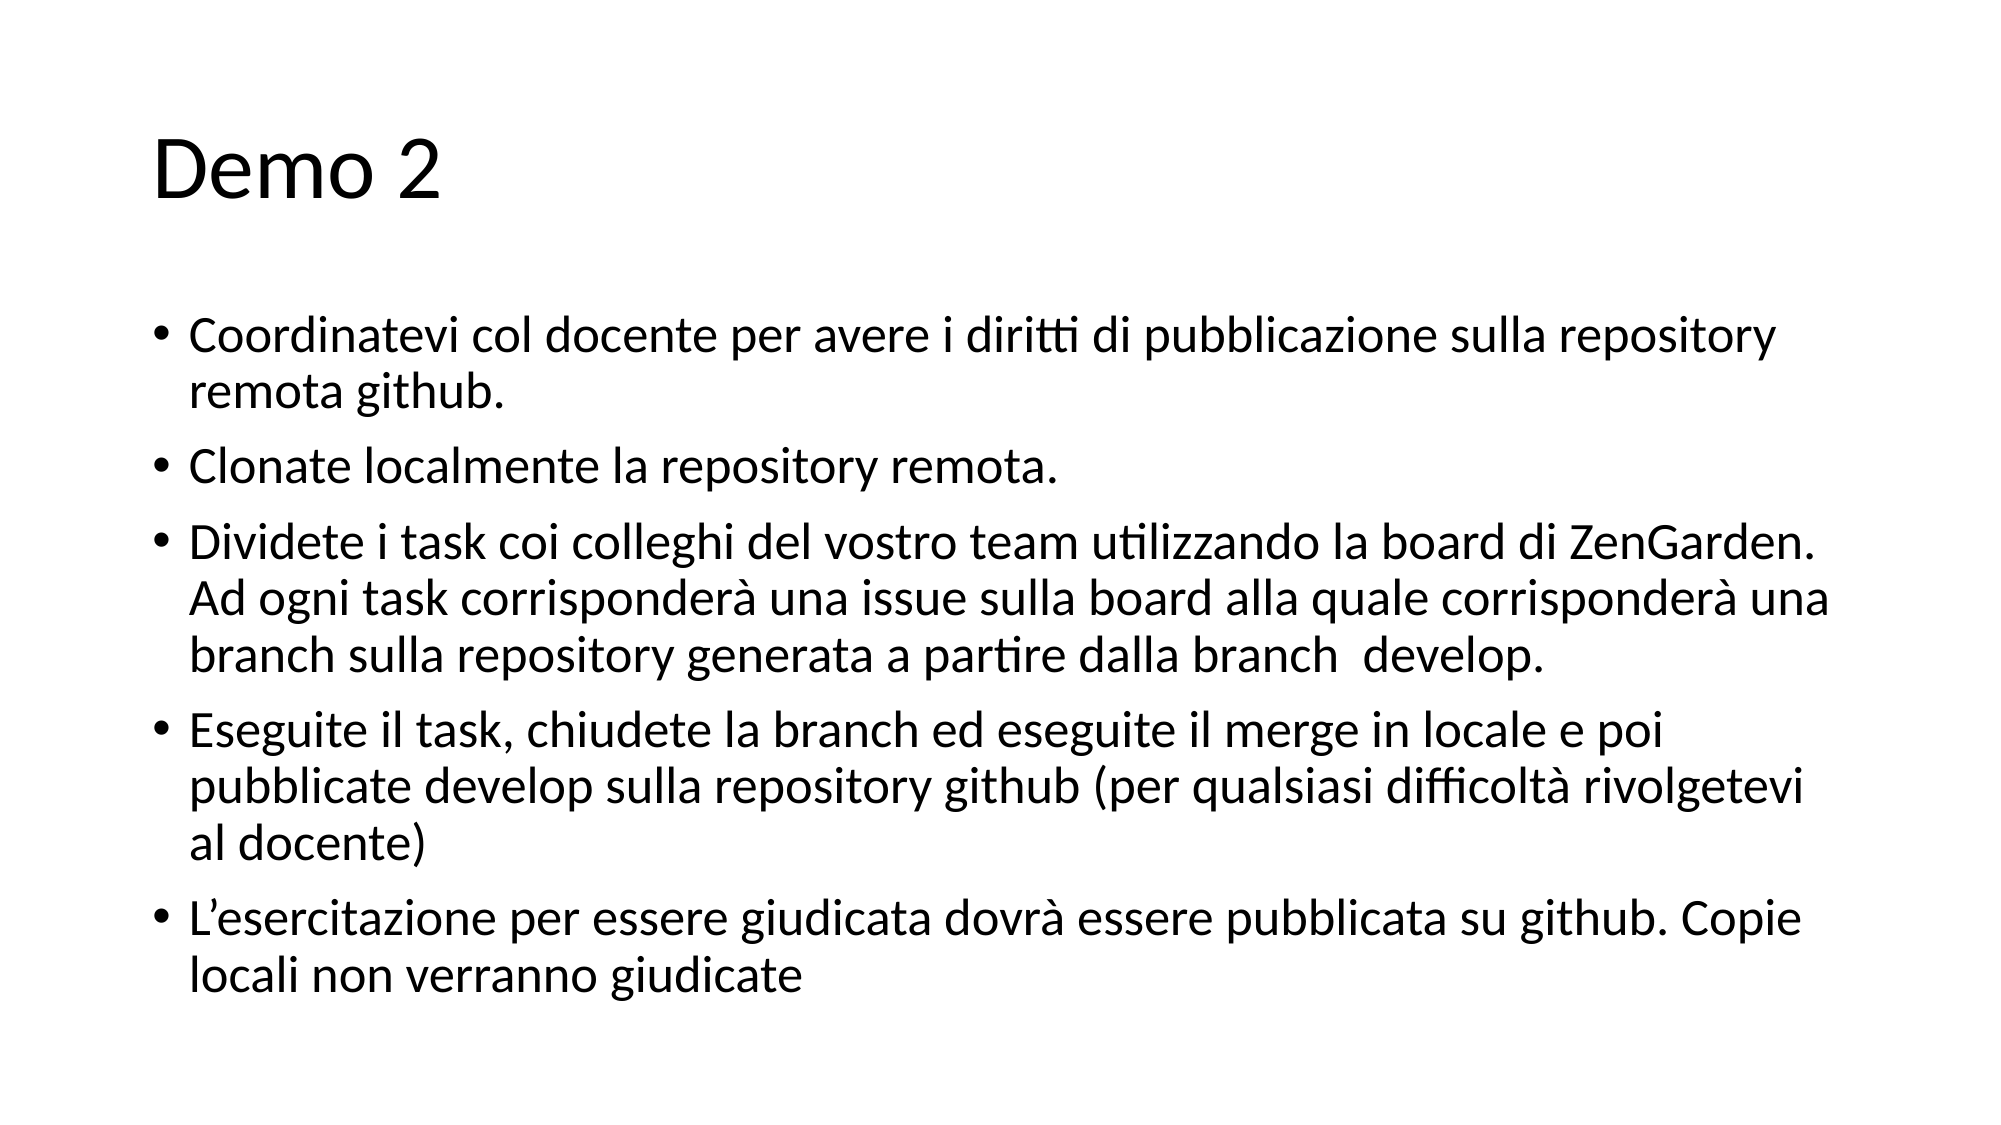

# Demo 2
Coordinatevi col docente per avere i diritti di pubblicazione sulla repository remota github.
Clonate localmente la repository remota.
Dividete i task coi colleghi del vostro team utilizzando la board di ZenGarden. Ad ogni task corrisponderà una issue sulla board alla quale corrisponderà una branch sulla repository generata a partire dalla branch  develop.
Eseguite il task, chiudete la branch ed eseguite il merge in locale e poi pubblicate develop sulla repository github (per qualsiasi difficoltà rivolgetevi al docente)
L’esercitazione per essere giudicata dovrà essere pubblicata su github. Copie locali non verranno giudicate